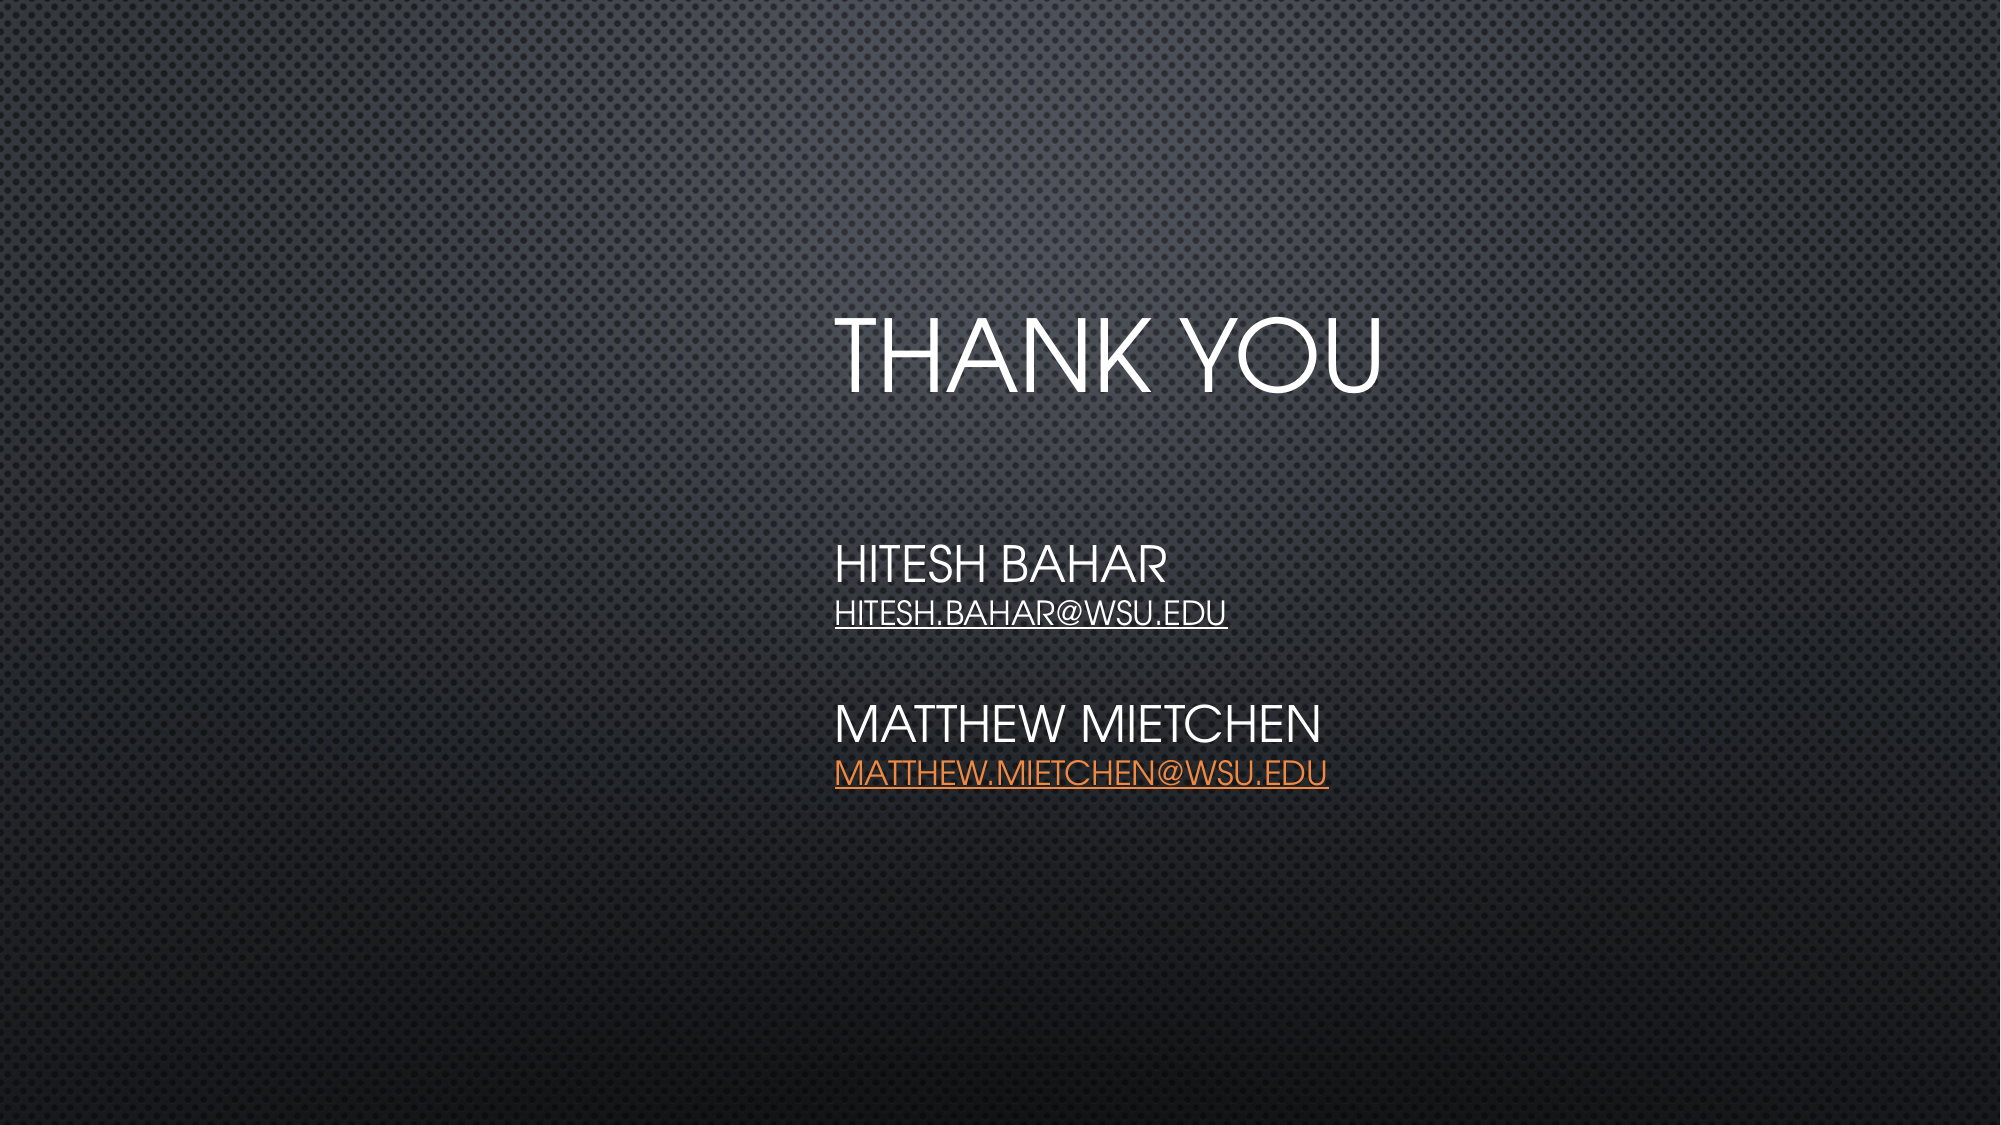

# Thank you Hitesh Bahar hitesh.bahar@wsu.edu Matthew Mietchen matthew.Mietchen@wsu.edu